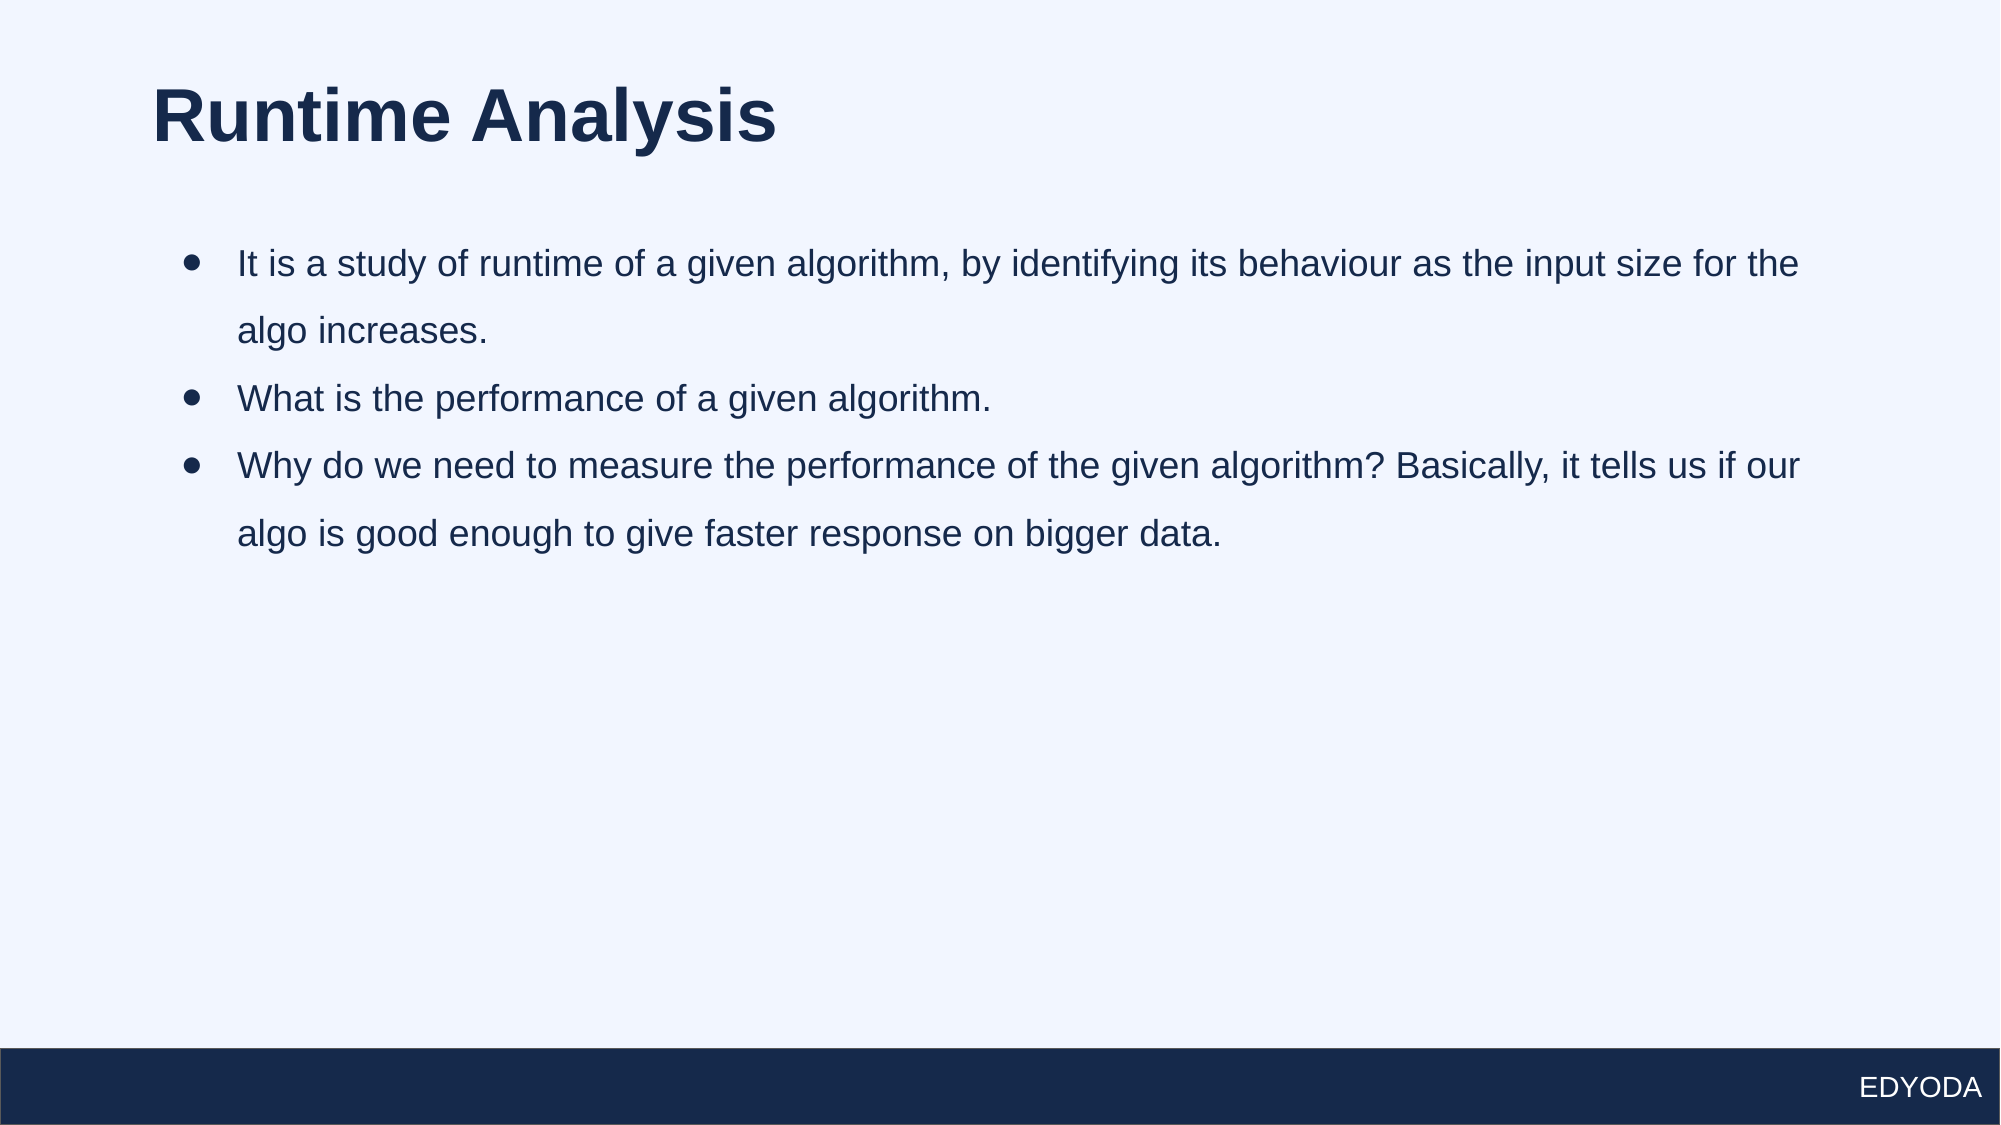

# Runtime Analysis
It is a study of runtime of a given algorithm, by identifying its behaviour as the input size for the algo increases.
What is the performance of a given algorithm.
Why do we need to measure the performance of the given algorithm? Basically, it tells us if our algo is good enough to give faster response on bigger data.

EDYODA